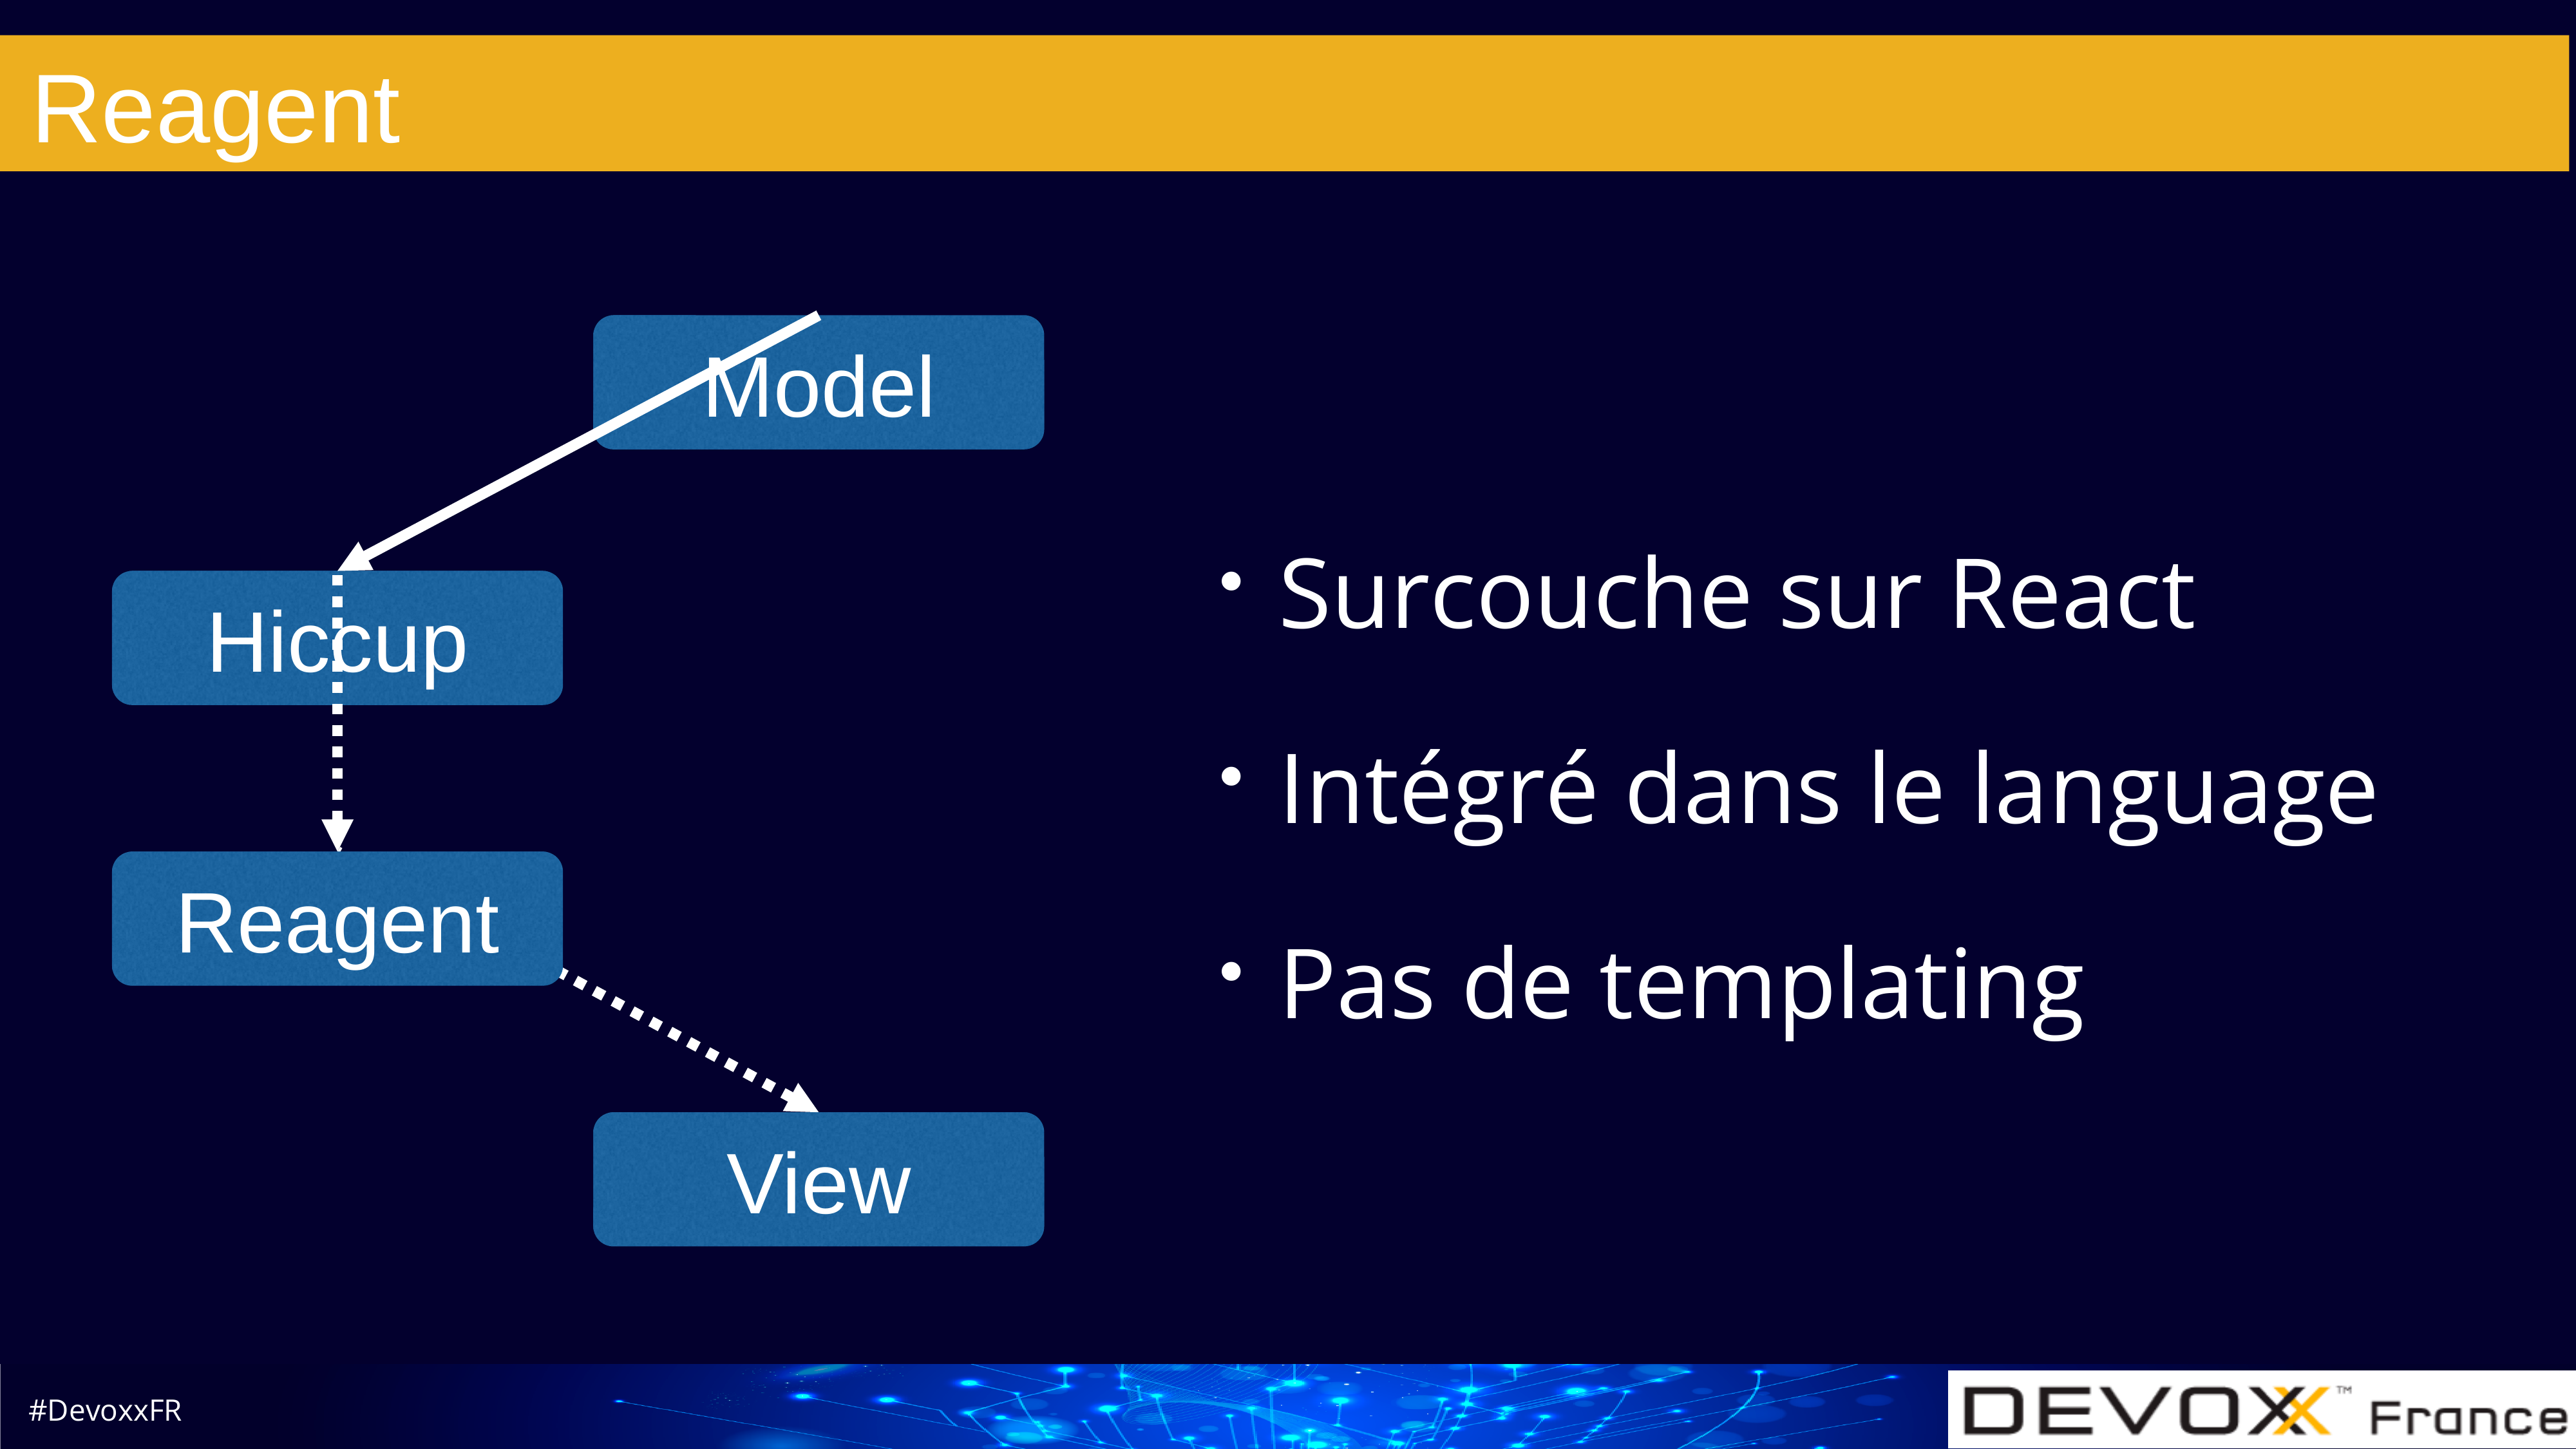

# Reagent
Model
Hiccup
Reagent
View
Surcouche sur React
Intégré dans le language
Pas de templating
18